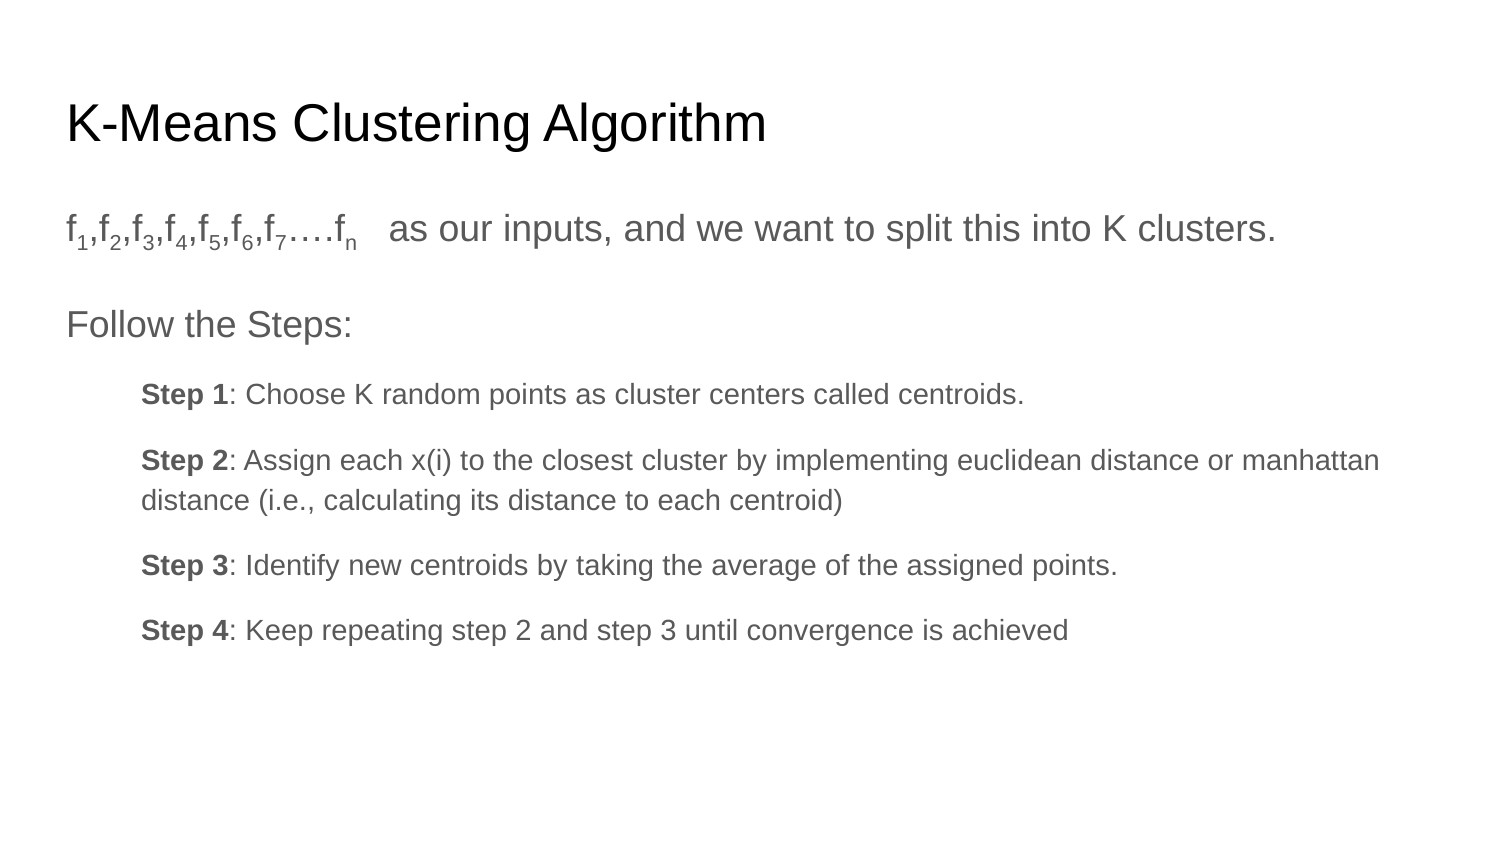

# K-Means Clustering Algorithm
f1,f2,f3,f4,f5,f6,f7….fn   as our inputs, and we want to split this into K clusters.

Follow the Steps:
Step 1: Choose K random points as cluster centers called centroids.
Step 2: Assign each x(i) to the closest cluster by implementing euclidean distance or manhattan distance (i.e., calculating its distance to each centroid)
Step 3: Identify new centroids by taking the average of the assigned points.
Step 4: Keep repeating step 2 and step 3 until convergence is achieved